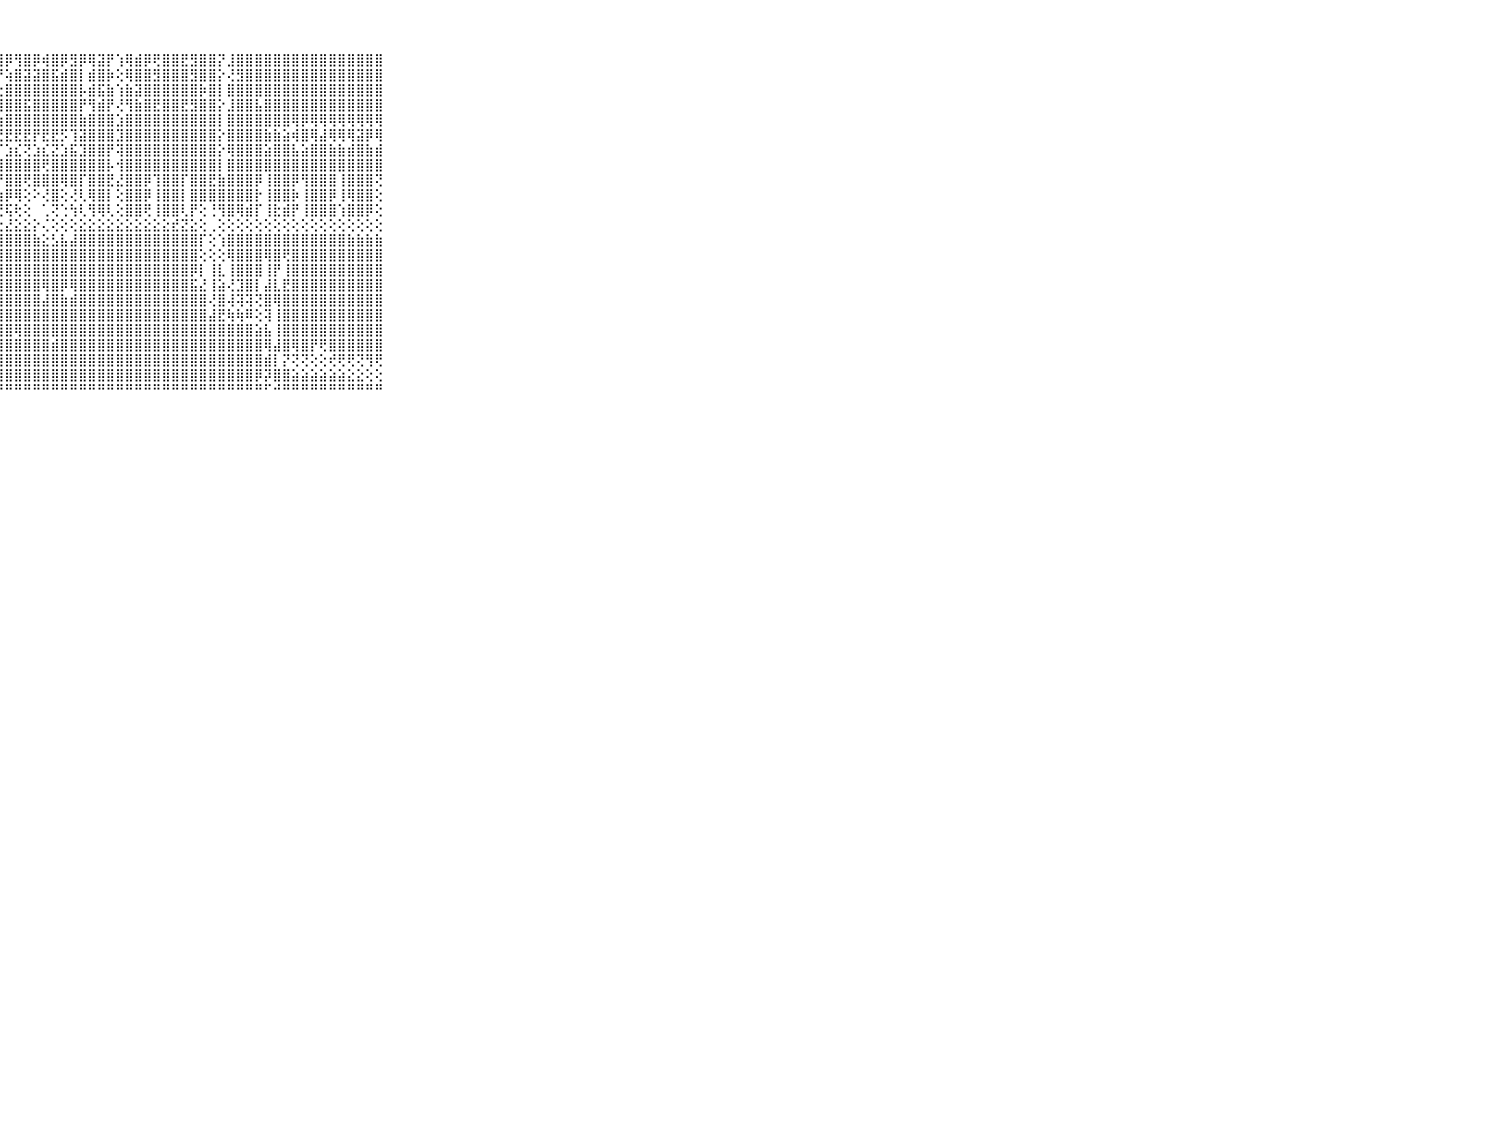

⠀⠀⠀⠀⠀⠀⠀⠀⠀⠀⠀⠀⠀⠀⠀⠀⠀⠀⠀⠀⢕⠀⠀⠀⠑⢕⢸⣿⡿⢻⣿⡿⢾⣿⡿⣻⡿⢿⣽⡟⢱⢿⣾⡿⢟⣿⣿⣟⣻⣿⣿⡝⣸⣿⣿⣿⣿⣿⣿⣿⣿⣿⣿⣿⣿⣿⣿⣿⣿⠀⠀⠀⠀⠀⠀⠀⠀⠀⠀⠀⠀
⠀⠀⠀⠀⠀⠀⠀⠀⠀⠀⠀⠀⠀⠀⠀⠀⠀⠀⠀⠀⢕⢔⠀⢀⢔⣱⣾⡝⢵⣿⣽⣽⣿⣯⣾⣿⡇⣾⣿⡷⢕⢿⣿⣿⣻⣿⣿⣿⣻⣿⣿⡕⢜⣻⣿⣿⣿⣿⣿⣿⣿⣿⣿⣿⣿⣿⣿⣿⣿⠀⠀⠀⠀⠀⠀⠀⠀⠀⠀⠀⠀
⠀⠀⠀⠀⠀⠀⠀⠀⠀⠀⠀⠀⠀⠀⠀⠀⠀⠀⠀⢔⢕⢕⠀⠀⢁⣹⢟⣕⣿⣿⣿⣿⣿⣿⣿⣿⡧⣾⣯⣷⢱⣷⣽⣿⣿⣿⣿⣿⣿⡷⣿⡇⣿⣿⣿⣿⣿⣿⣿⣿⣿⣿⣿⣿⣿⣿⣿⣿⣿⠀⠀⠀⠀⠀⠀⠀⠀⠀⠀⠀⠀
⠀⠀⠀⠀⠀⠀⠀⠀⠀⠀⠀⠀⠀⠀⠀⠀⠀⠀⠀⢅⢕⢕⠀⠄⢕⢟⣝⢿⣿⣿⣯⣿⣿⣿⣿⣿⡟⢻⣾⡟⢜⢻⣷⣿⣟⣿⣿⣟⣻⣿⣿⡕⣸⣿⣿⣧⣿⣿⣿⣿⣿⣿⣿⣿⣿⣿⣿⣿⣿⠀⠀⠀⠀⠀⠀⠀⠀⠀⠀⠀⠀
⠀⠀⠀⠀⠀⠀⠀⠀⠀⠀⠀⠀⠀⠀⠀⠀⠀⠀⢄⢕⢕⢕⢀⢕⢕⣾⣿⣷⣿⣿⣿⣿⣿⣿⣿⣿⣷⣿⣿⣿⣱⣿⣿⣿⣿⣿⣿⣿⣿⣿⣿⡇⣿⣿⣿⣿⣿⣿⣿⢿⡿⢿⢿⢿⢿⢿⢿⢿⢿⠀⠀⠀⠀⠀⠀⠀⠀⠀⠀⠀⠀
⠀⠀⠀⠀⠀⠀⠀⠀⠀⠀⠀⠀⠀⠀⠀⠀⠀⠀⢕⢕⢕⢕⢕⢕⢕⣿⣿⣟⣟⣟⣟⡟⣟⣟⡫⢹⣽⣿⣿⣿⣹⣿⣿⣿⣿⣿⣿⣿⣿⣿⣿⡕⣿⣿⣿⣿⣷⣷⣵⢾⣿⢿⣼⢿⢿⢿⣽⡿⢿⠀⠀⠀⠀⠀⠀⠀⠀⠀⠀⠀⠀
⠀⠀⠀⠀⠀⠀⠀⠀⠀⠀⠀⠀⠀⠀⠀⠀⠀⢄⢕⢕⢕⢕⢕⢕⢕⣿⣿⡏⣱⣎⢝⣱⣎⣝⣱⣯⣹⣿⣿⡟⢽⣿⣿⣿⣿⣿⣿⣿⣿⣿⣿⡕⢿⣿⣿⣿⣵⣿⣿⣧⣵⣿⣿⣷⣷⣾⣿⣷⣾⠀⠀⠀⠀⠀⠀⠀⠀⠀⠀⠀⠀
⠀⠀⠀⠀⠀⠀⠀⠀⠀⠀⠀⠀⠀⠀⠀⠀⢀⢕⢕⢕⢕⢕⢕⢕⢕⣿⣿⣿⣿⣿⣿⣿⢟⣿⣿⣿⣿⣿⣿⡧⢺⣿⣿⣿⣿⣿⣿⣿⣿⣿⣿⡇⣿⣿⣿⣿⣿⣿⣿⣿⣿⣿⣿⣿⣿⣿⣿⣿⣿⠀⠀⠀⠀⠀⠀⠀⠀⠀⠀⠀⠀
⠀⠀⠀⠀⠀⠀⠀⠀⠀⠀⠀⠀⠀⠀⠀⠁⢕⢕⢕⢕⢕⢕⢕⢕⢕⣿⣿⡟⣿⣿⢟⣿⣿⣿⢿⣿⡏⣿⣿⣟⣜⣿⣿⡿⢹⣿⣿⡏⣿⣿⣟⣷⣿⣿⣿⡿⢸⣿⣿⡿⢻⣿⣿⣿⢸⣿⣿⣿⢝⠀⠀⠀⠀⠀⠀⠀⠀⠀⠀⠀⠀
⠀⠀⠀⠀⠀⠀⠀⠀⠀⠀⠀⠀⢀⢄⢄⢑⣕⢕⢕⢕⢕⢕⢕⢕⢕⢿⠟⢳⡿⢿⢕⠕⢜⣿⢕⢜⢇⢿⣿⡇⢕⣿⣿⡿⢸⣿⣿⡇⣿⣿⣿⣿⣿⣿⣿⡗⢸⣿⣿⡷⢸⣿⣿⡿⢸⢿⣿⣿⢕⠀⠀⠀⠀⠀⠀⠀⠀⠀⠀⠀⠀
⠀⠀⠀⠀⠀⠀⠀⠀⠀⠀⠀⠀⠁⠑⠕⠜⢻⢕⢕⢕⢕⢕⢕⢕⢕⢕⠀⢜⢯⢗⢕⠀⢁⢝⢑⢳⢇⢻⢿⢇⢕⣿⣿⢟⢸⣿⣿⢇⡟⢕⢘⢻⣿⢿⣾⡏⢸⣗⣾⡟⢸⣿⣿⣿⢱⣿⣿⡿⢕⠀⠀⠀⠀⠀⠀⠀⠀⠀⠀⠀⠀
⠀⠀⠀⠀⠀⠀⠀⠀⠀⠀⠀⣤⣤⣤⣤⣤⣵⣵⣵⣵⣵⣵⣵⣵⣱⡇⠁⢕⣜⣕⣕⡕⢌⢕⢕⢕⣕⣕⣕⣕⣕⣕⣕⣕⣕⣕⣞⣝⣕⢕⢀⢕⢕⢕⢕⢕⢕⢕⢕⢕⢕⢕⢕⢕⢕⢕⢕⢕⢕⠀⠀⠀⠀⠀⠀⠀⠀⠀⠀⠀⠀
⠀⠀⠀⠀⠀⠀⠀⠀⠀⠀⠀⣿⣿⣿⣿⣿⣿⣿⣿⣿⣿⣿⣿⣿⣿⡇⢱⣾⣿⣿⣿⣷⣕⣣⣧⣼⣿⣿⣿⣿⣿⣿⣿⣿⣿⣿⣿⣿⣿⡏⢕⢱⣿⣿⣿⣿⣿⣿⣿⣿⣿⣿⣿⣿⣿⣷⣷⣷⣷⠀⠀⠀⠀⠀⠀⠀⠀⠀⠀⠀⠀
⠀⠀⠀⠀⠀⠀⠀⠀⠀⠀⠀⣿⣿⣿⣿⣿⣿⣿⣿⣿⣿⣿⣿⣿⣿⡇⢸⣿⣿⣿⣿⣿⣿⣿⣿⣿⣿⣿⣿⣿⣿⣿⣿⣿⣿⣿⣿⣿⣿⢕⢕⢕⢿⣿⣿⣿⢿⣿⢟⣿⣿⣿⣿⣿⣿⣿⣿⣿⣿⠀⠀⠀⠀⠀⠀⠀⠀⠀⠀⠀⠀
⠀⠀⠀⠀⠀⠀⠀⠀⠀⠀⠀⣿⣿⣿⣿⣇⣽⣿⣿⣿⣿⣿⣿⣿⣿⣿⣿⣿⣿⣿⣿⣿⣿⣿⣿⣿⣿⣿⣿⣿⣿⣿⣿⣿⣿⣿⣿⣿⡿⡇⢸⣇⢸⣿⣿⣿⢸⡟⢸⣿⣿⣿⣿⣿⣿⣿⣿⣿⣿⠀⠀⠀⠀⠀⠀⠀⠀⠀⠀⠀⠀
⠀⠀⠀⠀⠀⠀⠀⠀⠀⠀⠀⣿⣿⡯⣿⣿⣿⣿⣿⣿⣿⣿⣿⣿⣿⣿⣿⣿⣿⣿⣿⣿⢿⣿⡿⢿⣿⣿⣿⣿⣿⣿⣿⣿⣿⣿⣿⣿⣯⣜⢸⣵⢜⣹⣿⡇⣼⣇⣟⣿⣿⣿⣿⣿⣿⣿⣿⣿⣿⠀⠀⠀⠀⠀⠀⠀⠀⠀⠀⠀⠀
⠀⠀⠀⠀⠀⠀⠀⠀⠀⠀⠀⣿⣿⡇⢿⣿⣿⣿⡏⢸⣿⣿⣿⡯⣿⣿⣿⣿⣿⣿⣿⣿⣼⣿⣷⣾⣿⣿⣿⣿⣿⣿⣿⣿⣿⣿⣿⣿⣿⣿⢜⣿⢼⢽⢽⢝⣿⢿⣿⣿⣿⣿⣿⣿⣿⣿⣿⣿⣿⠀⠀⠀⠀⠀⠀⠀⠀⠀⠀⠀⠀
⠀⠀⠀⠀⠀⠀⠀⠀⠀⠀⠀⣿⣿⡇⢸⣿⣿⣿⡇⣸⣿⣿⣿⡇⣿⣿⣿⣿⣿⣿⣿⣿⣿⣿⣿⣿⣿⣿⣿⣿⣿⣿⣿⣿⣿⣿⣿⣿⣿⣿⣼⣟⢷⢷⠿⢕⢽⢸⣿⣿⣿⣿⣿⣿⣿⣿⣿⣿⣿⠀⠀⠀⠀⠀⠀⠀⠀⠀⠀⠀⠀
⠀⠀⠀⠀⠀⠀⠀⠀⠀⠀⠀⣷⣷⡇⢸⣯⣽⣽⢕⣹⣿⣟⣟⡇⣻⣿⣿⣿⣿⢿⣿⣿⣿⣿⣿⣿⣿⣿⣿⣿⣿⣿⣿⣿⣿⣿⣿⣿⣿⣿⣿⣿⣿⣿⣿⣵⣧⢸⣿⣿⣿⣿⣿⣿⣿⣿⣿⣿⣿⠀⠀⠀⠀⠀⠀⠀⠀⠀⠀⠀⠀
⠀⠀⠀⠀⠀⠀⠀⠀⠀⠀⠀⣿⣿⡇⢼⣿⣿⣿⢕⣿⣿⣿⣿⢕⣿⣿⣿⣿⣿⣿⣿⣿⣿⣾⣿⣿⣿⣿⣿⣿⣿⣿⣿⣿⣿⣿⣿⣿⣿⣿⣿⣿⣿⣿⣿⣿⢿⣼⣿⢿⣿⡟⢟⣿⣿⣿⣿⣿⣿⠀⠀⠀⠀⠀⠀⠀⠀⠀⠀⠀⠀
⠀⠀⠀⠀⠀⠀⠀⠀⠀⠀⠀⣿⣿⡇⢸⣿⣿⢿⢜⣿⣿⣿⣿⢕⣿⣿⣿⣿⣿⣿⣿⣿⣿⣿⣿⣿⣿⣿⣿⣿⣿⣿⣿⣿⣿⣿⣿⣿⣿⣿⣿⣿⣿⣿⣿⣿⣾⡇⡝⢝⢝⢕⢕⢞⢟⢟⢝⢻⢟⠀⠀⠀⠀⠀⠀⠀⠀⠀⠀⠀⠀
⠀⠀⠀⠀⠀⠀⠀⠀⠀⠀⠀⢟⣟⡇⢱⣵⣷⡇⢱⣷⣷⣮⣽⣇⣿⣿⣿⣿⣿⣿⣿⣿⣿⣿⣿⣿⣿⣿⣿⣿⣿⣿⣿⣿⣿⣿⣿⣿⣿⣿⣿⣿⣿⣿⣿⡿⡽⣿⣿⣵⣵⣵⣵⣵⣵⣕⣕⢕⢕⠀⠀⠀⠀⠀⠀⠀⠀⠀⠀⠀⠀
⠀⠀⠀⠀⠀⠀⠀⠀⠀⠀⠀⠛⠛⠃⠛⠛⠛⠃⠘⠛⠛⠛⠛⠛⠛⠛⠛⠛⠛⠛⠛⠛⠛⠛⠛⠛⠛⠛⠛⠛⠛⠛⠛⠛⠛⠛⠛⠛⠛⠛⠛⠛⠛⠛⠛⠛⠋⠚⠛⠛⠛⠛⠛⠛⠛⠛⠛⠛⠛⠀⠀⠀⠀⠀⠀⠀⠀⠀⠀⠀⠀